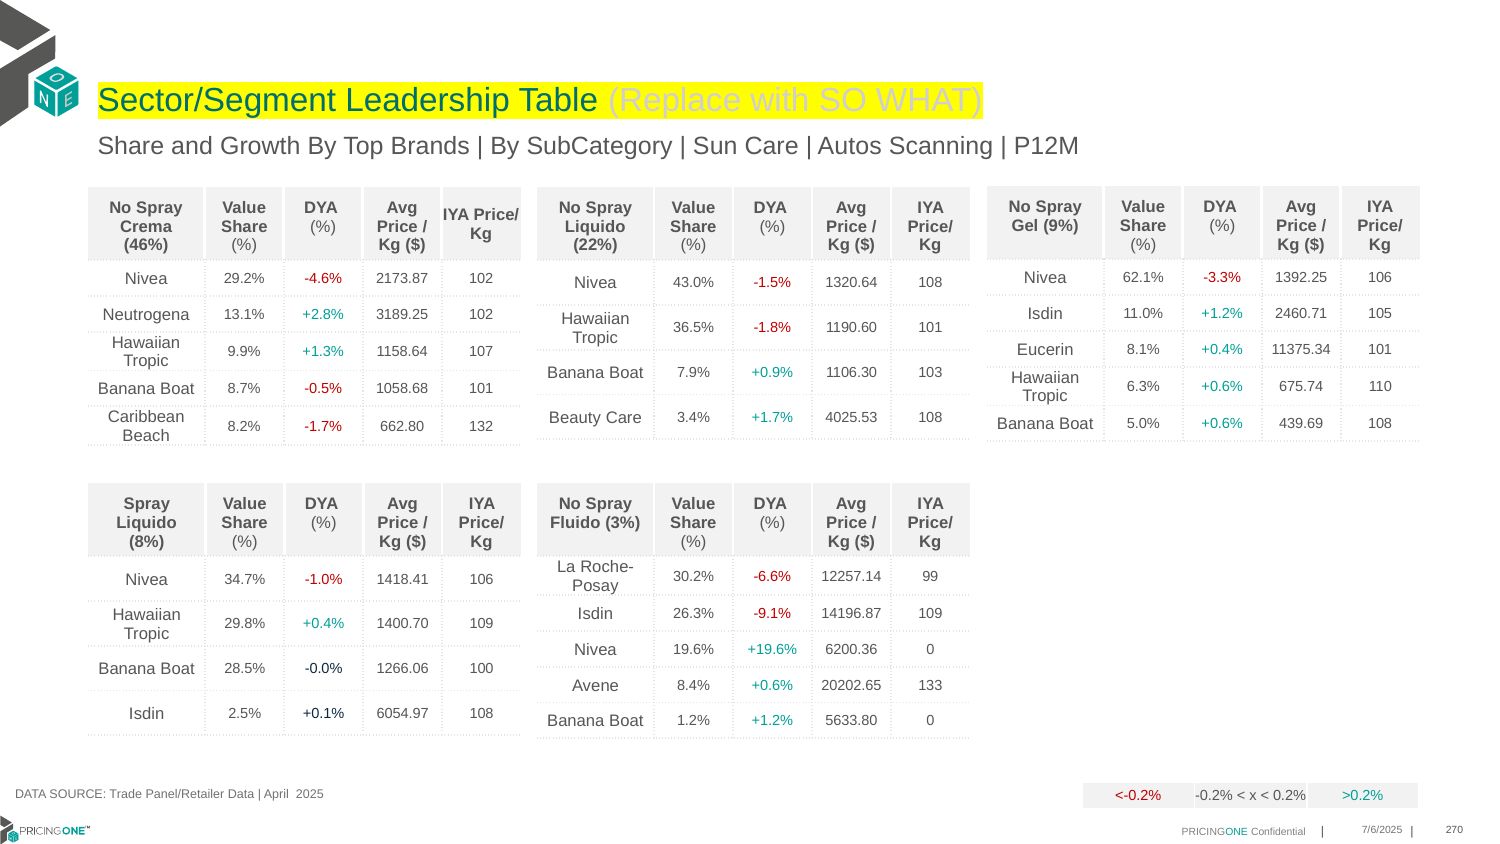

# Sector/Segment Leadership Table (Replace with SO WHAT)
Share and Growth By Top Brands | By SubCategory | Sun Care | Autos Scanning | P12M
| No Spray Gel (9%) | Value Share (%) | DYA (%) | Avg Price /Kg ($) | IYA Price/Kg |
| --- | --- | --- | --- | --- |
| Nivea | 62.1% | -3.3% | 1392.25 | 106 |
| Isdin | 11.0% | +1.2% | 2460.71 | 105 |
| Eucerin | 8.1% | +0.4% | 11375.34 | 101 |
| Hawaiian Tropic | 6.3% | +0.6% | 675.74 | 110 |
| Banana Boat | 5.0% | +0.6% | 439.69 | 108 |
| No Spray Crema (46%) | Value Share (%) | DYA (%) | Avg Price /Kg ($) | IYA Price/ Kg |
| --- | --- | --- | --- | --- |
| Nivea | 29.2% | -4.6% | 2173.87 | 102 |
| Neutrogena | 13.1% | +2.8% | 3189.25 | 102 |
| Hawaiian Tropic | 9.9% | +1.3% | 1158.64 | 107 |
| Banana Boat | 8.7% | -0.5% | 1058.68 | 101 |
| Caribbean Beach | 8.2% | -1.7% | 662.80 | 132 |
| No Spray Liquido (22%) | Value Share (%) | DYA (%) | Avg Price /Kg ($) | IYA Price/Kg |
| --- | --- | --- | --- | --- |
| Nivea | 43.0% | -1.5% | 1320.64 | 108 |
| Hawaiian Tropic | 36.5% | -1.8% | 1190.60 | 101 |
| Banana Boat | 7.9% | +0.9% | 1106.30 | 103 |
| Beauty Care | 3.4% | +1.7% | 4025.53 | 108 |
| Spray Liquido (8%) | Value Share (%) | DYA (%) | Avg Price /Kg ($) | IYA Price/Kg |
| --- | --- | --- | --- | --- |
| Nivea | 34.7% | -1.0% | 1418.41 | 106 |
| Hawaiian Tropic | 29.8% | +0.4% | 1400.70 | 109 |
| Banana Boat | 28.5% | -0.0% | 1266.06 | 100 |
| Isdin | 2.5% | +0.1% | 6054.97 | 108 |
| No Spray Fluido (3%) | Value Share (%) | DYA (%) | Avg Price /Kg ($) | IYA Price/Kg |
| --- | --- | --- | --- | --- |
| La Roche-Posay | 30.2% | -6.6% | 12257.14 | 99 |
| Isdin | 26.3% | -9.1% | 14196.87 | 109 |
| Nivea | 19.6% | +19.6% | 6200.36 | 0 |
| Avene | 8.4% | +0.6% | 20202.65 | 133 |
| Banana Boat | 1.2% | +1.2% | 5633.80 | 0 |
DATA SOURCE: Trade Panel/Retailer Data | April  2025
| <-0.2% | -0.2% < x < 0.2% | >0.2% |
| --- | --- | --- |

7/6/2025
270